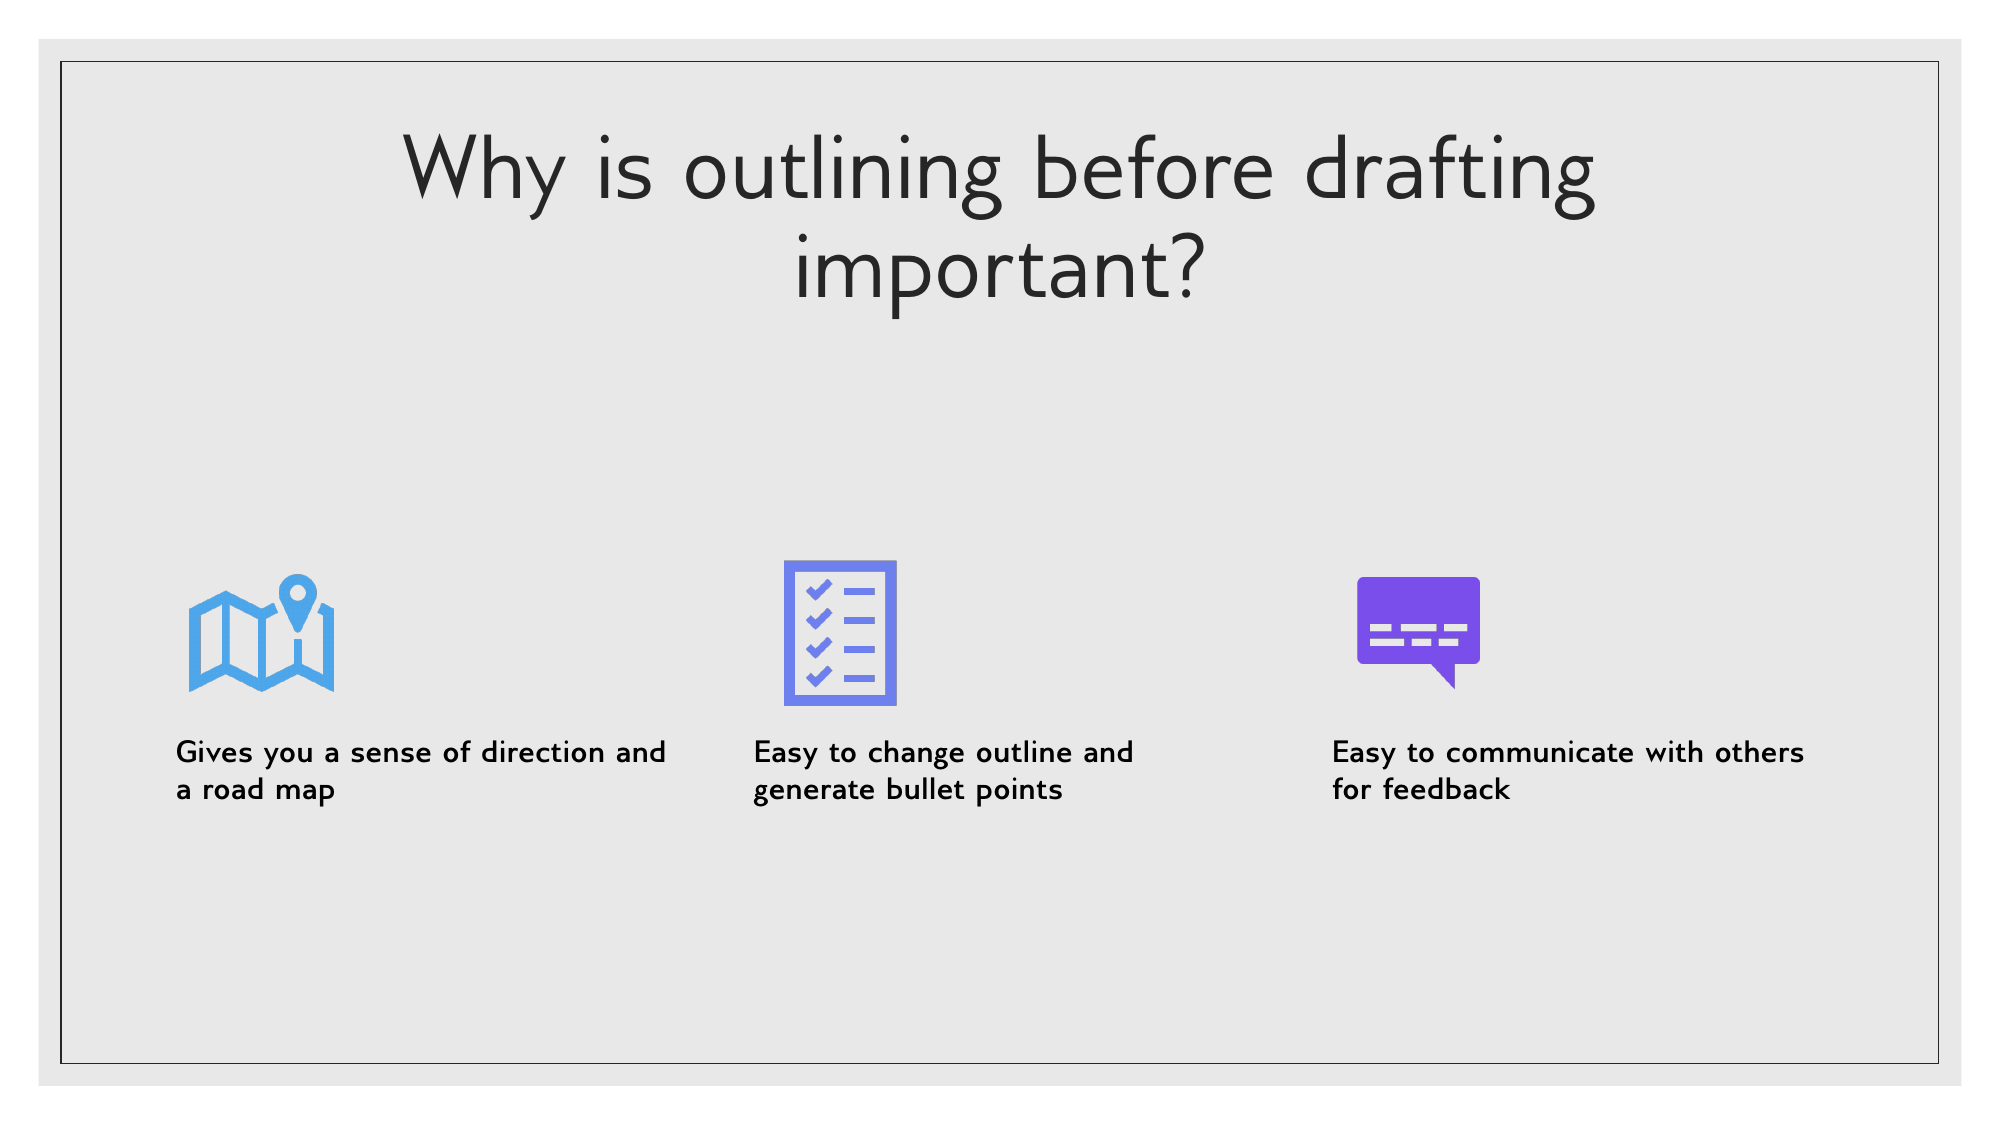

# Why is outlining before drafting important?
Gives you a sense of direction and a road map
Easy to change outline and generate bullet points
Easy to communicate with others for feedback